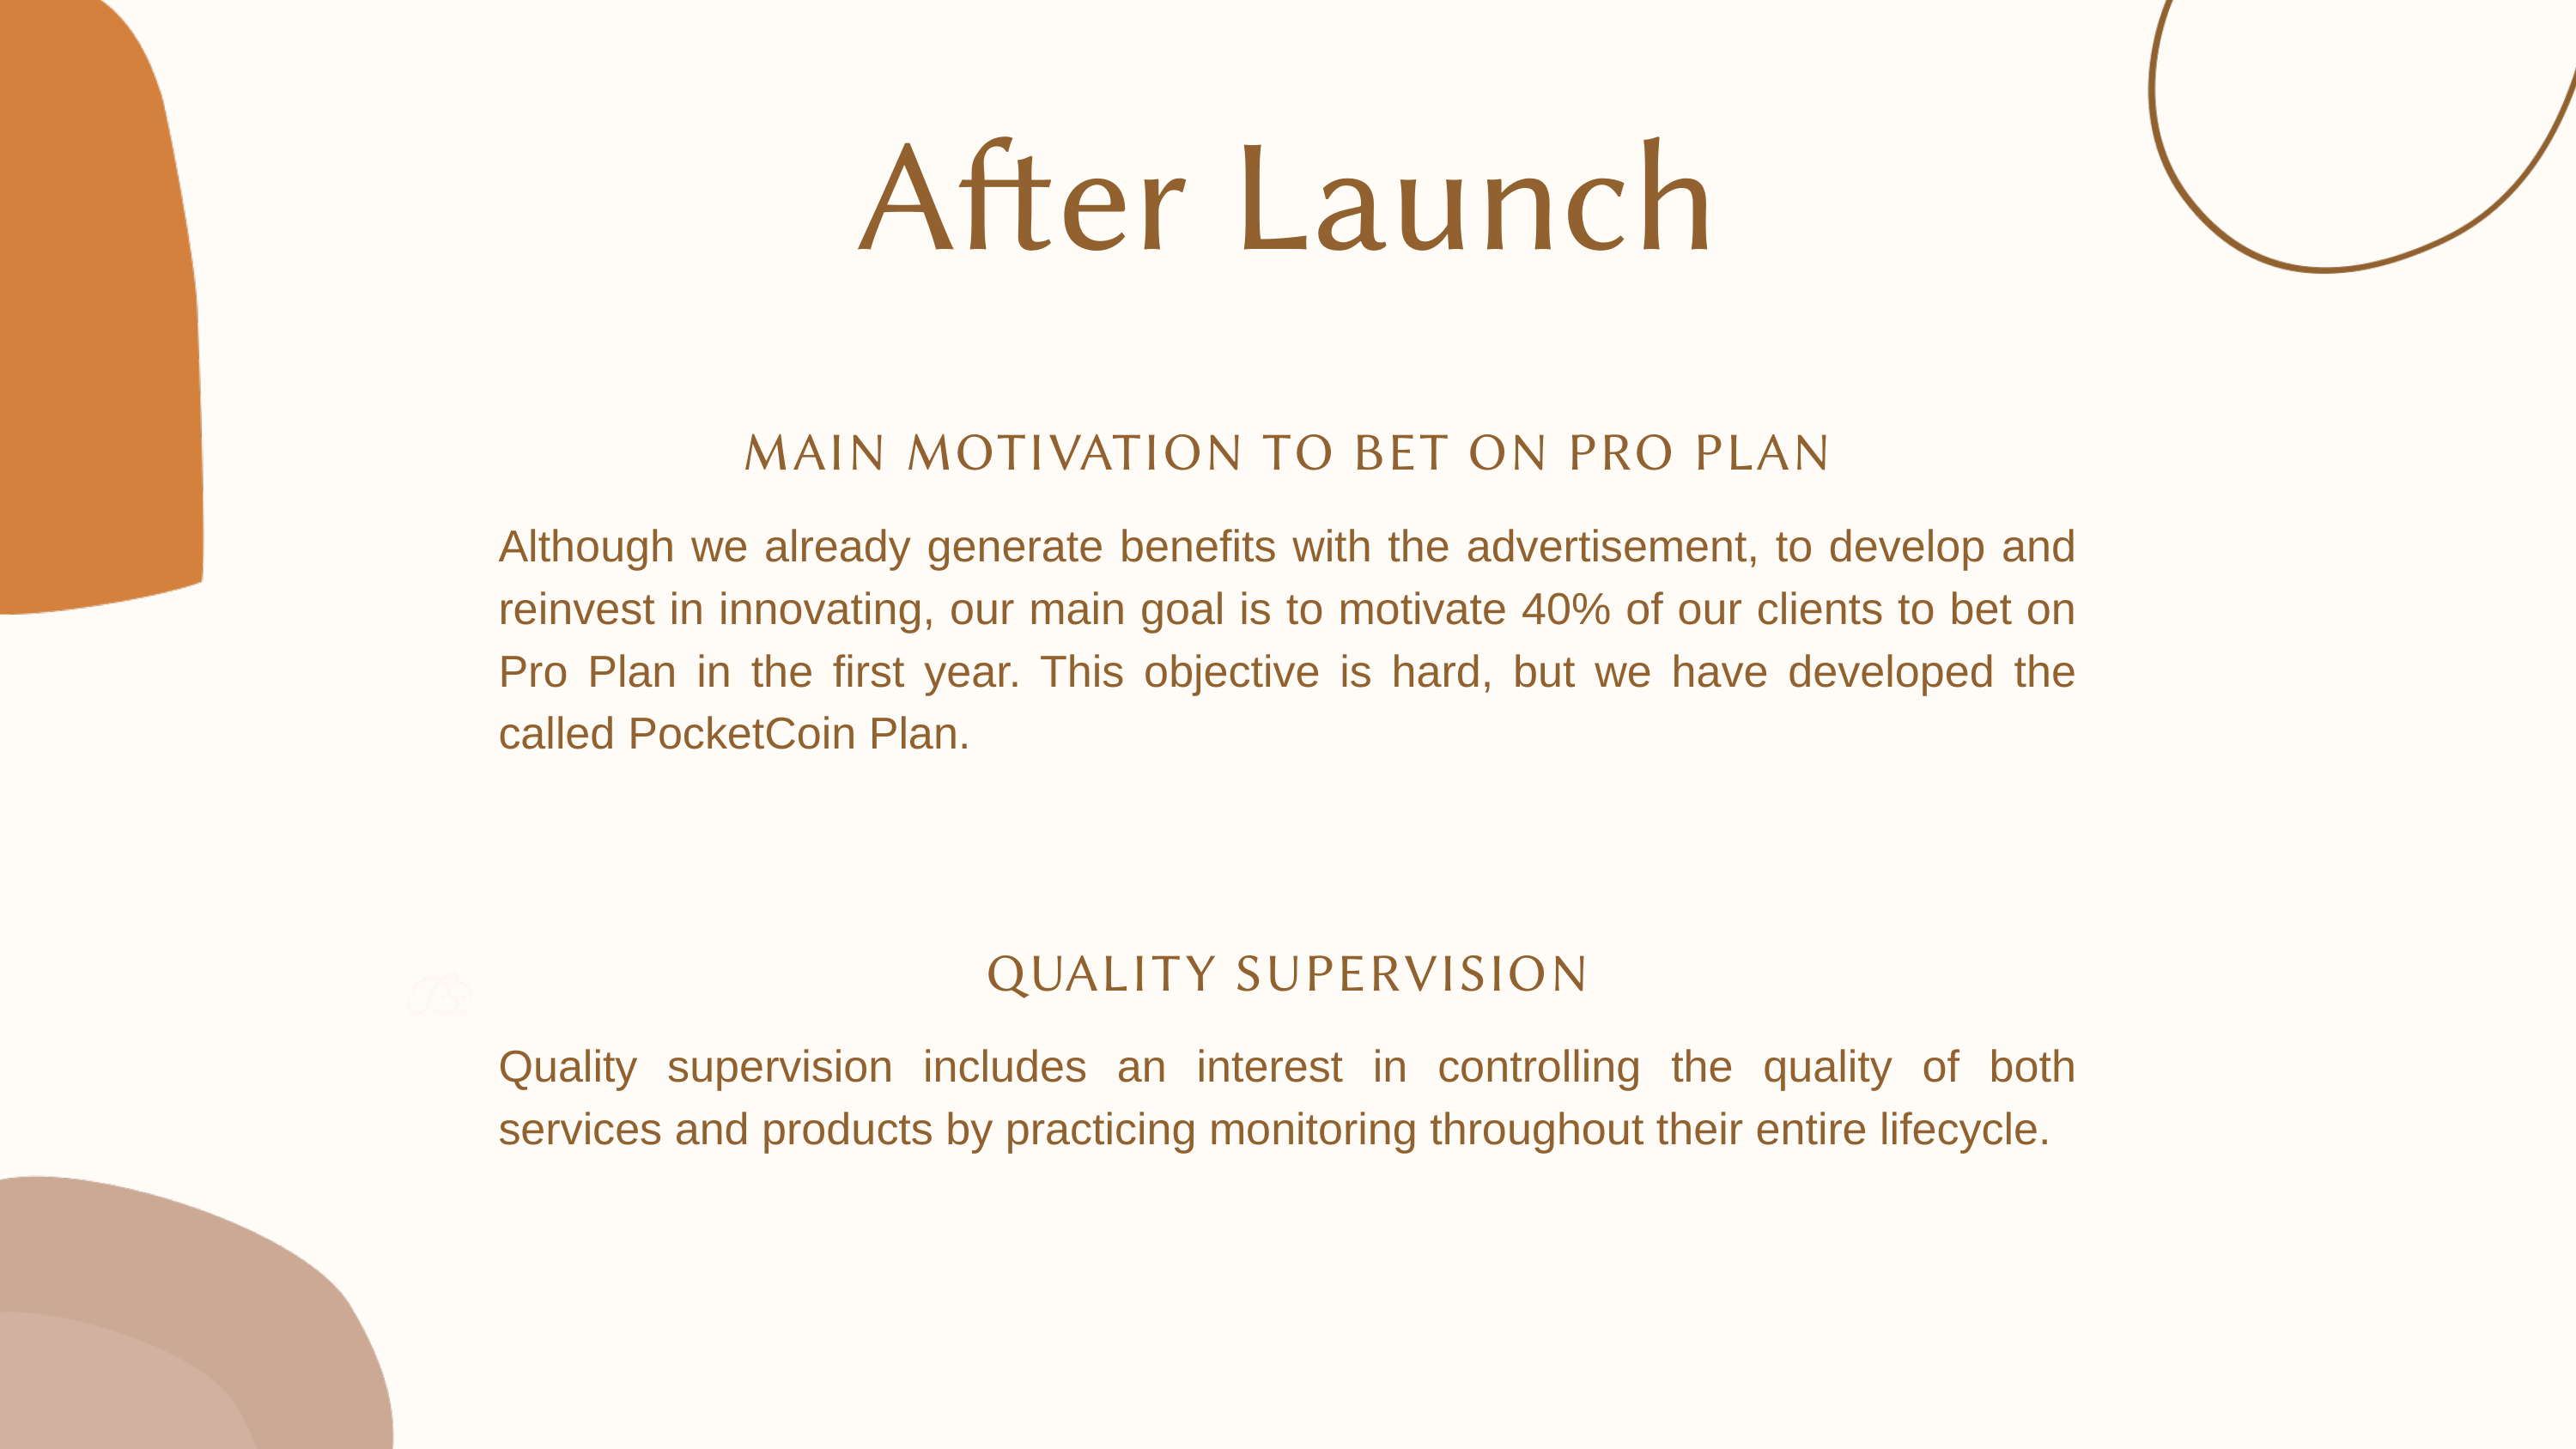

After Launch
MAIN MOTIVATION TO BET ON PRO PLAN
Although we already generate benefits with the advertisement, to develop and reinvest in innovating, our main goal is to motivate 40% of our clients to bet on Pro Plan in the first year. This objective is hard, but we have developed the called PocketCoin Plan.

QUALITY SUPERVISION
Quality supervision includes an interest in controlling the quality of both services and products by practicing monitoring throughout their entire lifecycle.